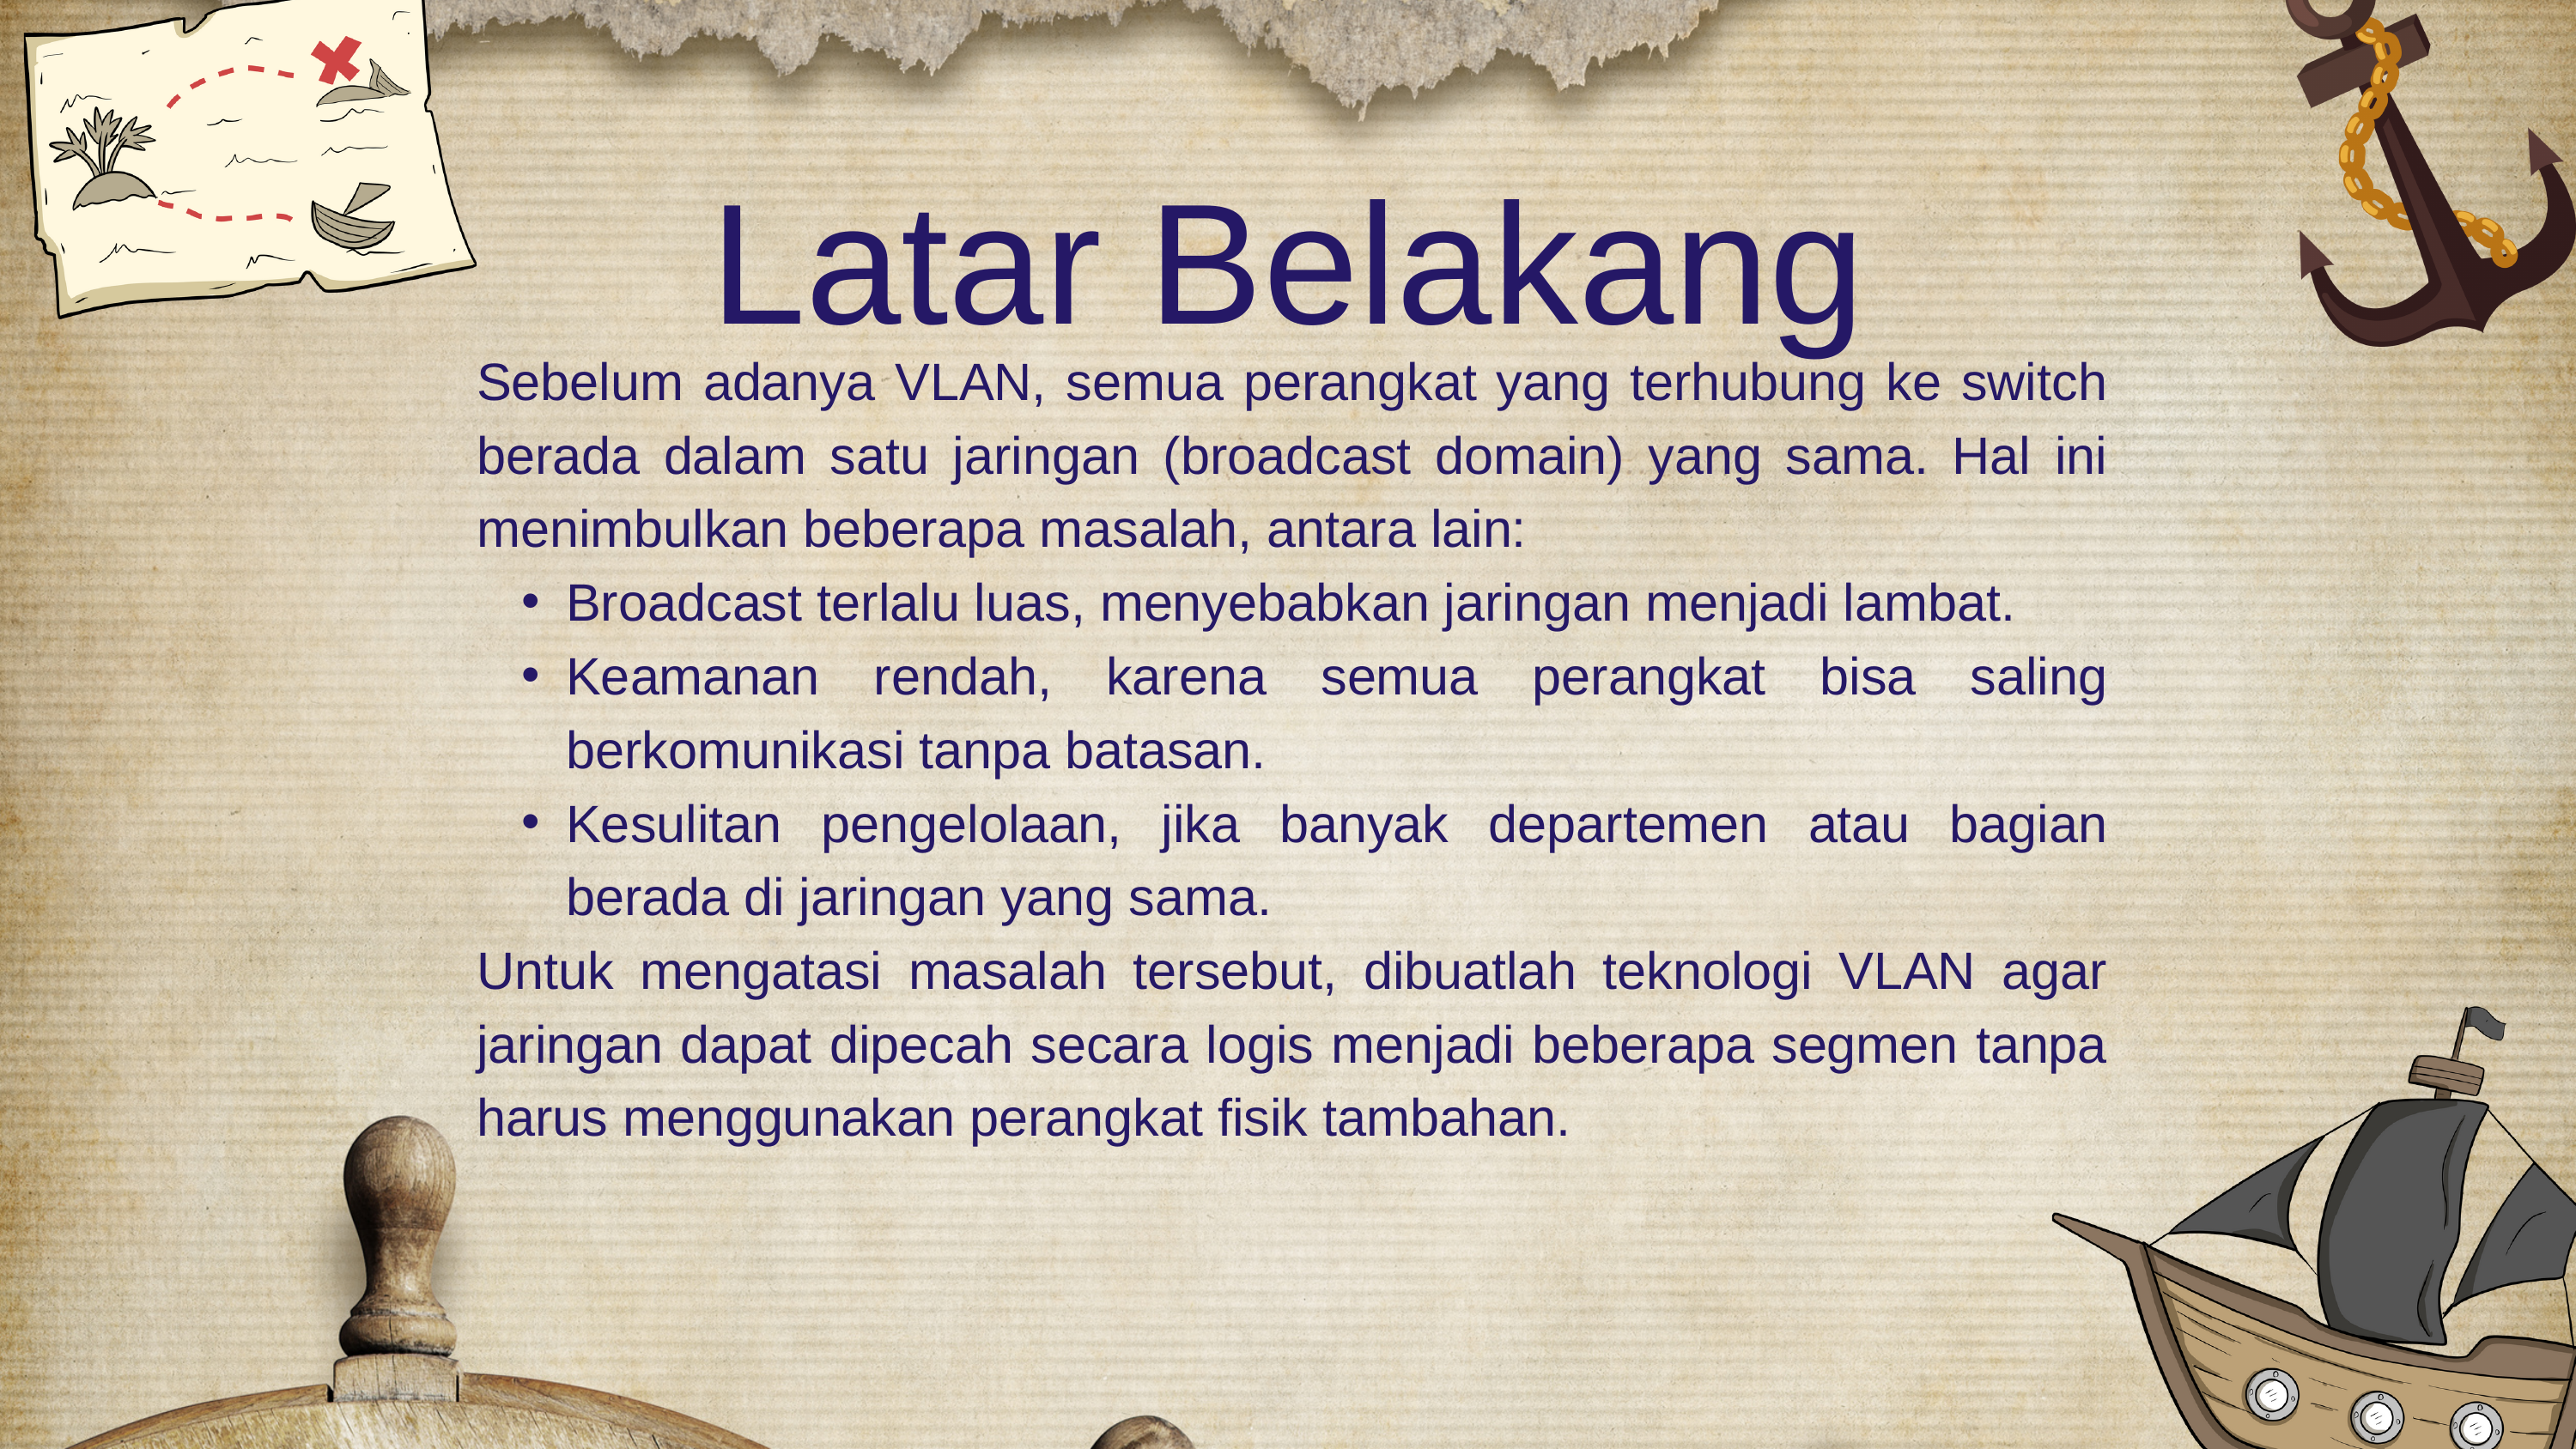

Latar Belakang
Sebelum adanya VLAN, semua perangkat yang terhubung ke switch berada dalam satu jaringan (broadcast domain) yang sama. Hal ini menimbulkan beberapa masalah, antara lain:
Broadcast terlalu luas, menyebabkan jaringan menjadi lambat.
Keamanan rendah, karena semua perangkat bisa saling berkomunikasi tanpa batasan.
Kesulitan pengelolaan, jika banyak departemen atau bagian berada di jaringan yang sama.
Untuk mengatasi masalah tersebut, dibuatlah teknologi VLAN agar jaringan dapat dipecah secara logis menjadi beberapa segmen tanpa harus menggunakan perangkat fisik tambahan.